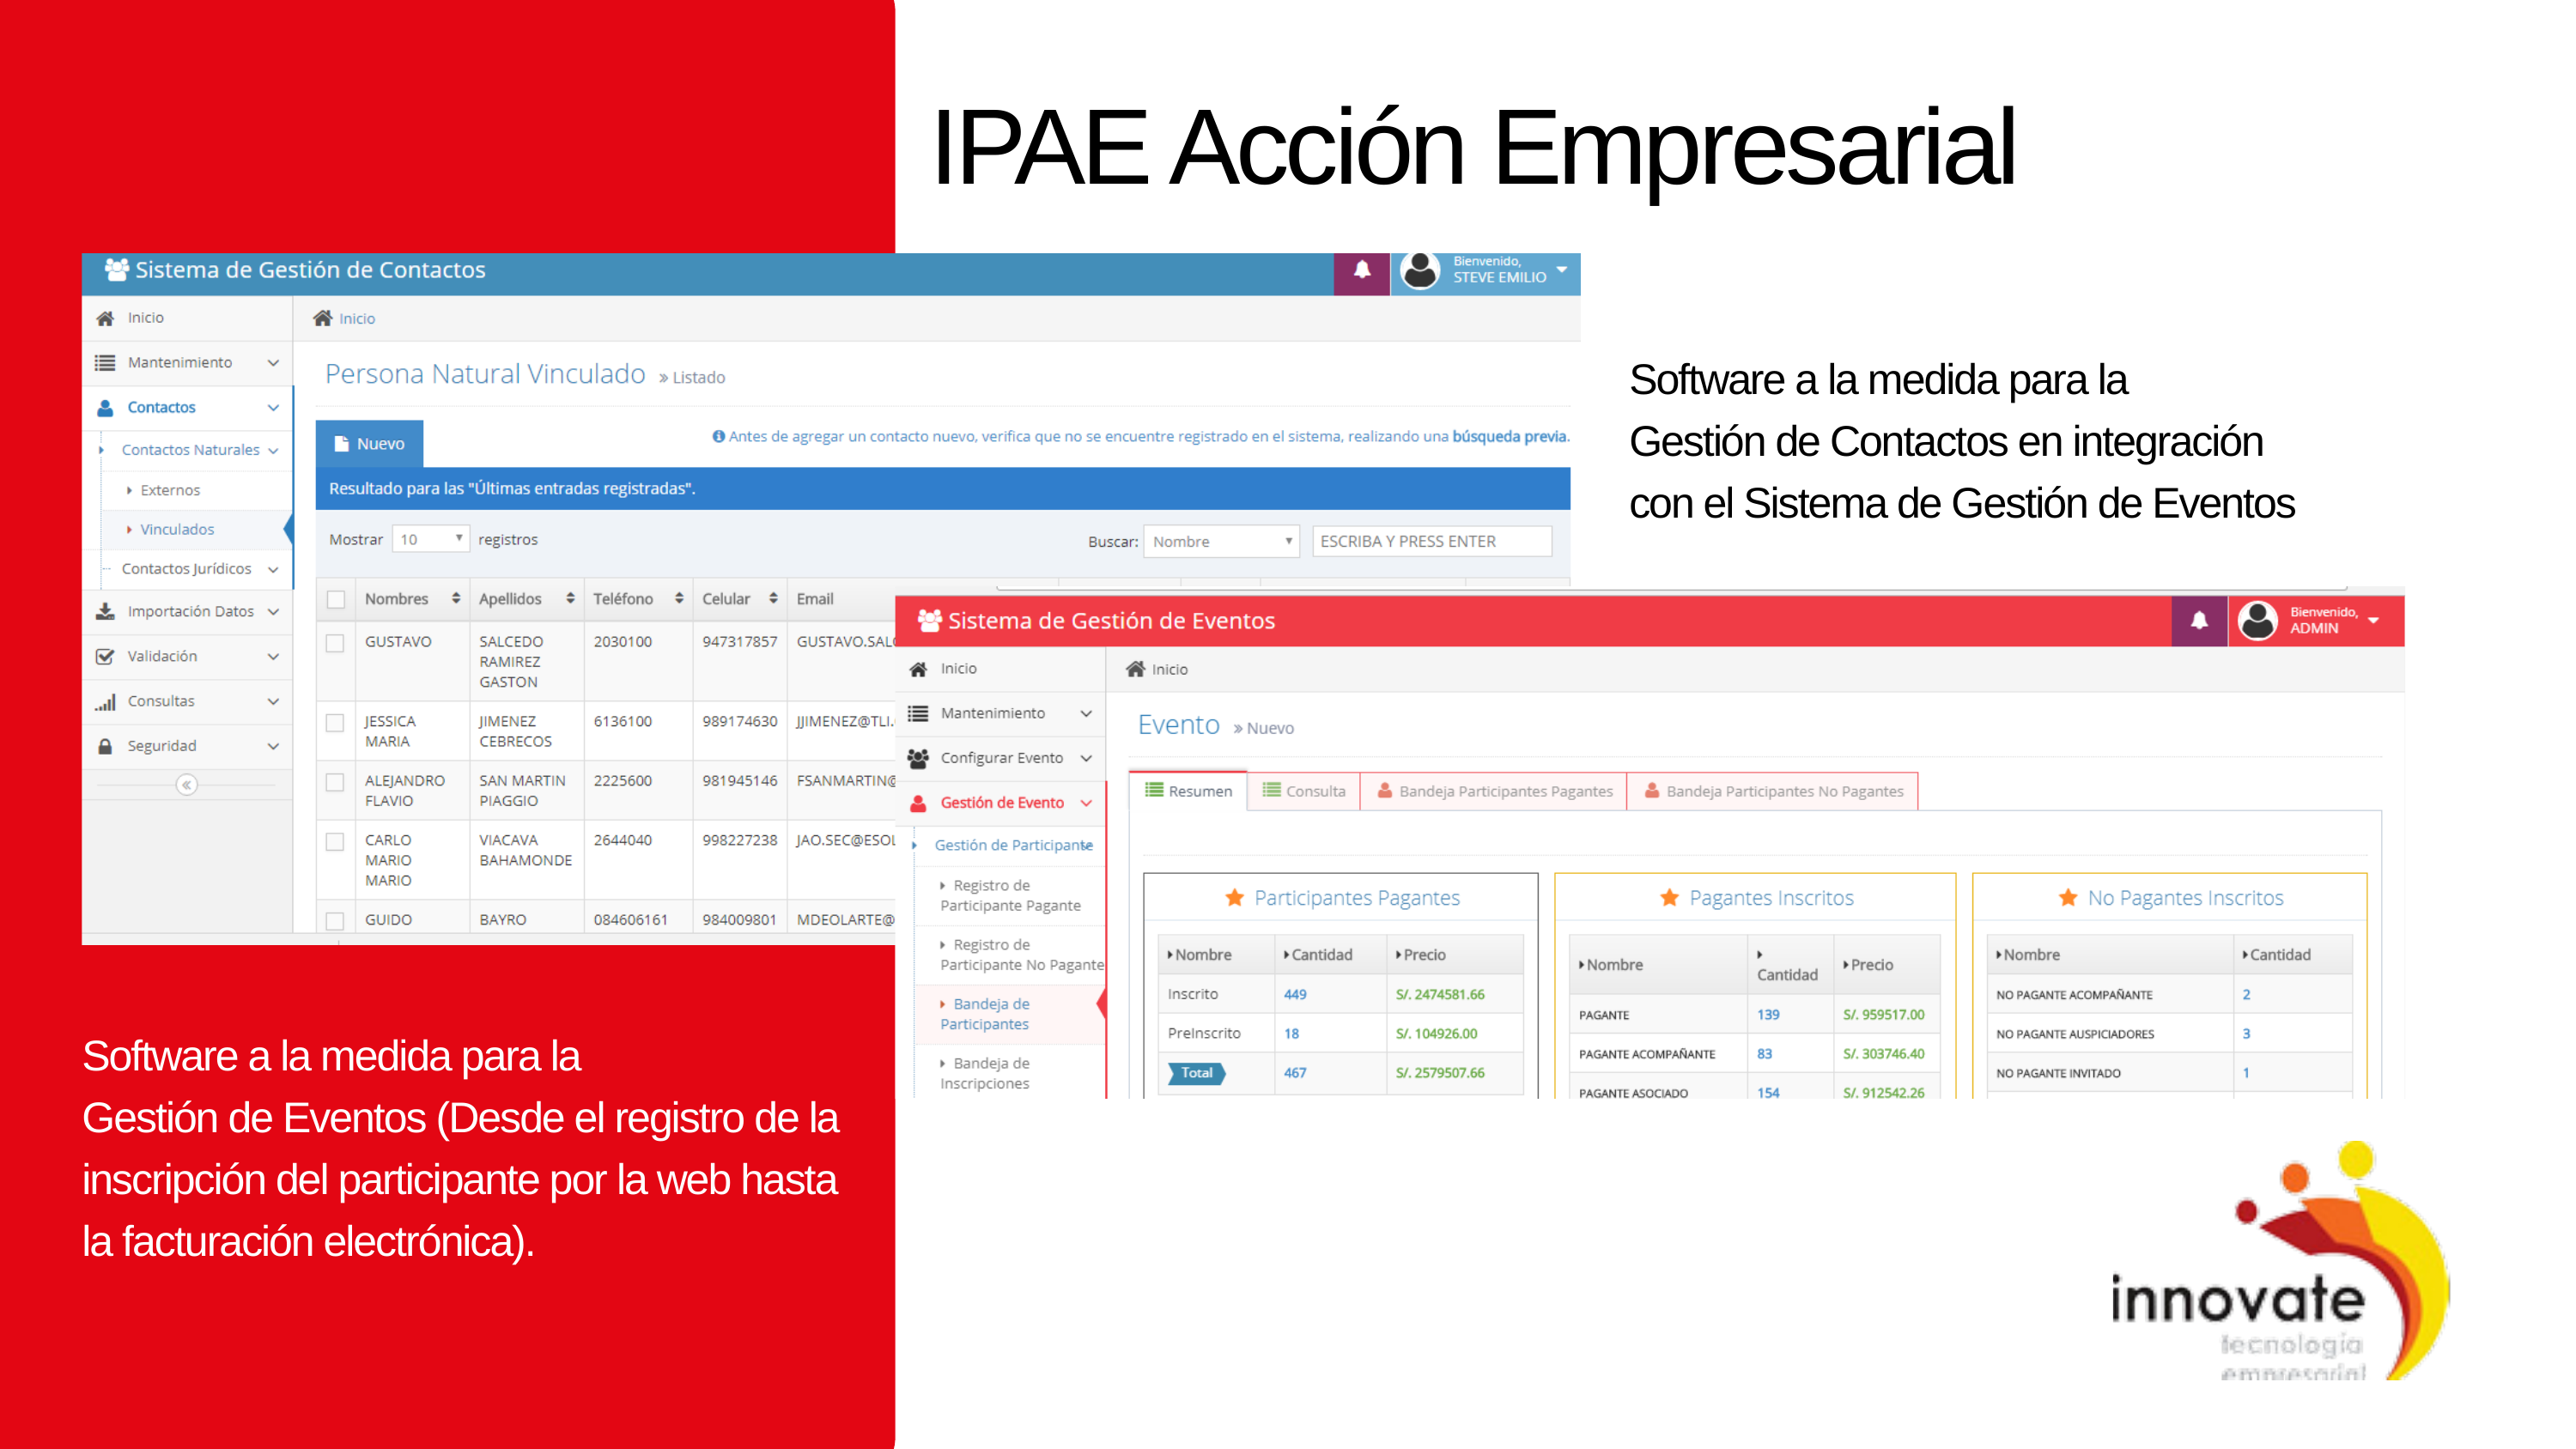

IPAE Acción Empresarial

Software a la medida para la
Gestión de Contactos en integración
con el Sistema de Gestión de Eventos

Software a la medida para la
Gestión de Eventos (Desde el registro de la inscripción del participante por la web hasta la facturación electrónica).